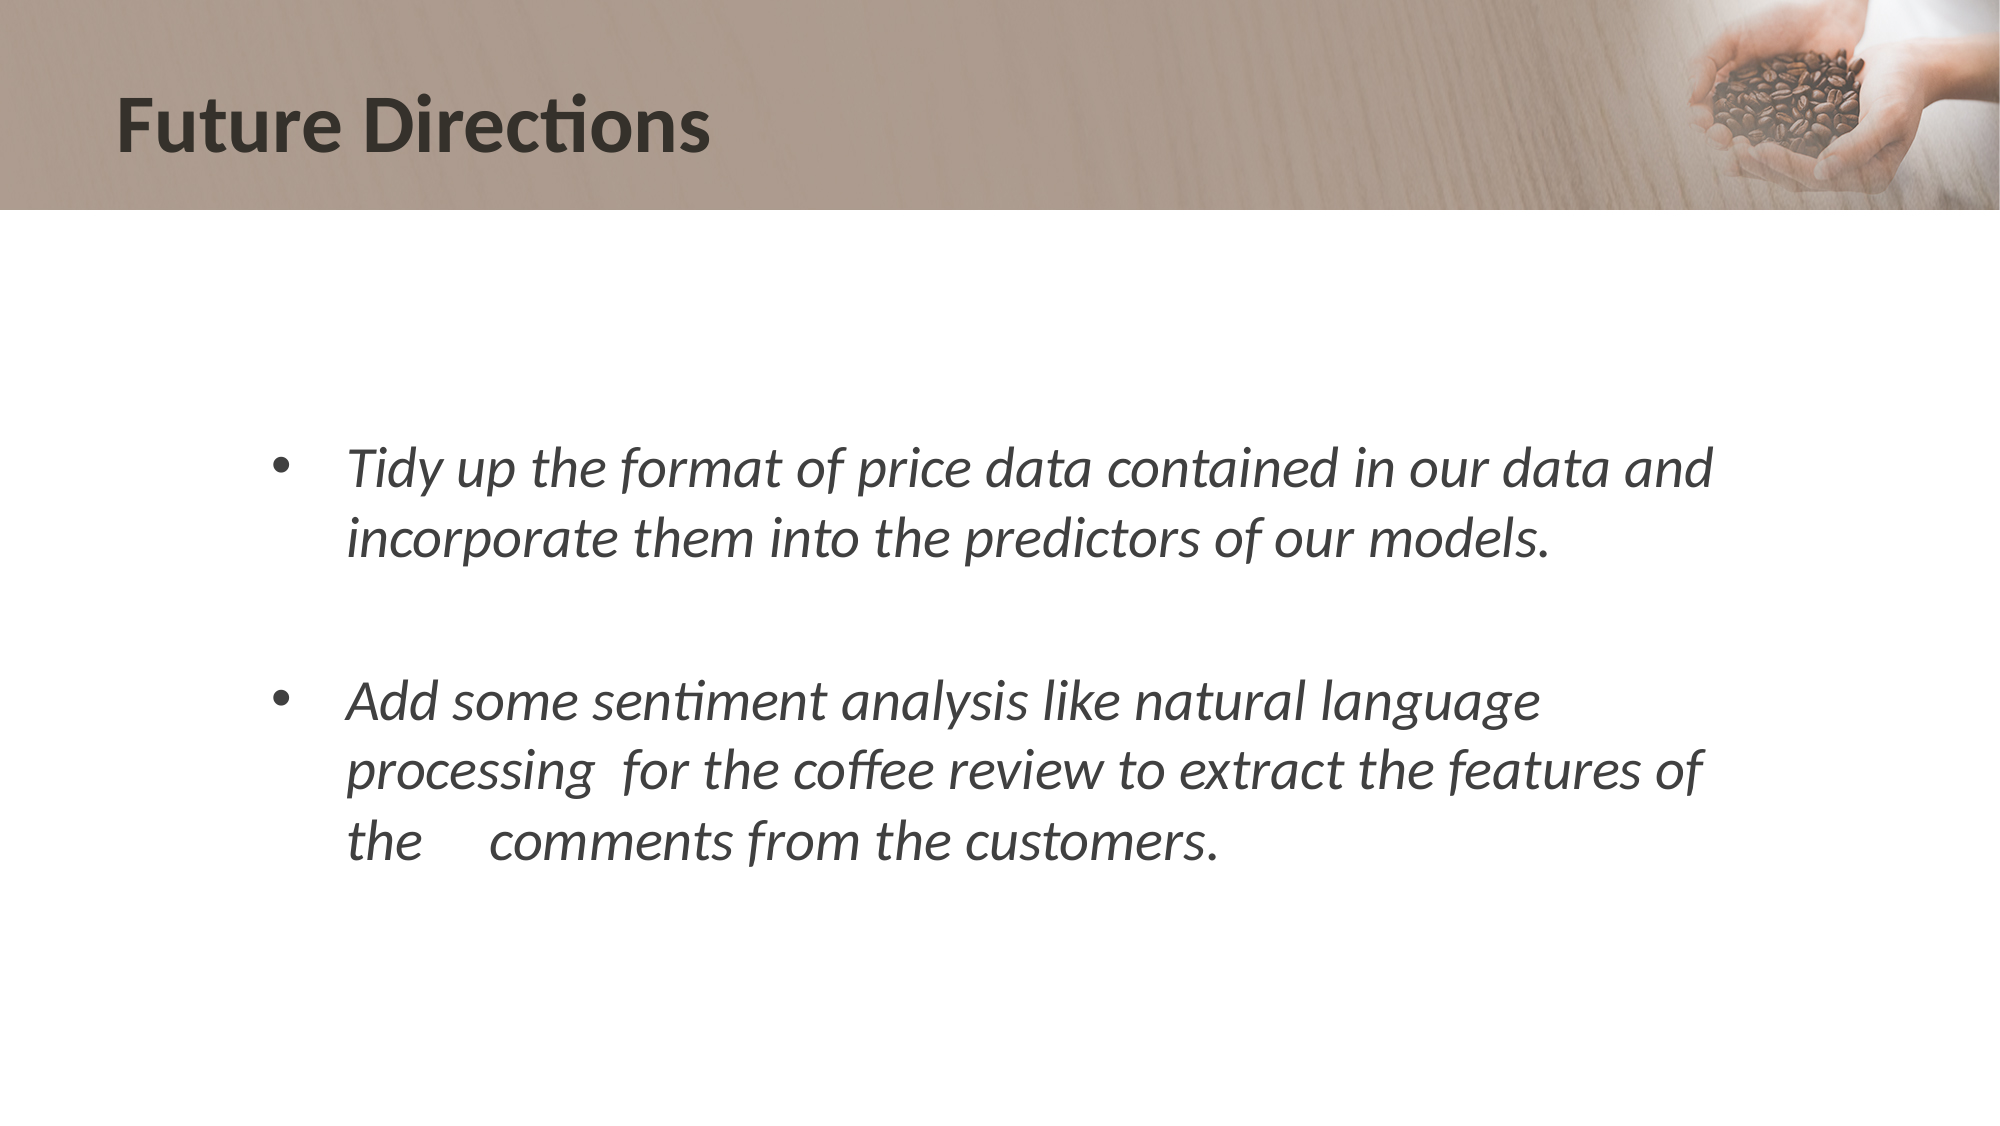

# Future Directions
Tidy up the format of price data contained in our data and incorporate them into the predictors of our models.

Add some sentiment analysis like natural language processing  for the coffee review to extract the features of the     comments from the customers.